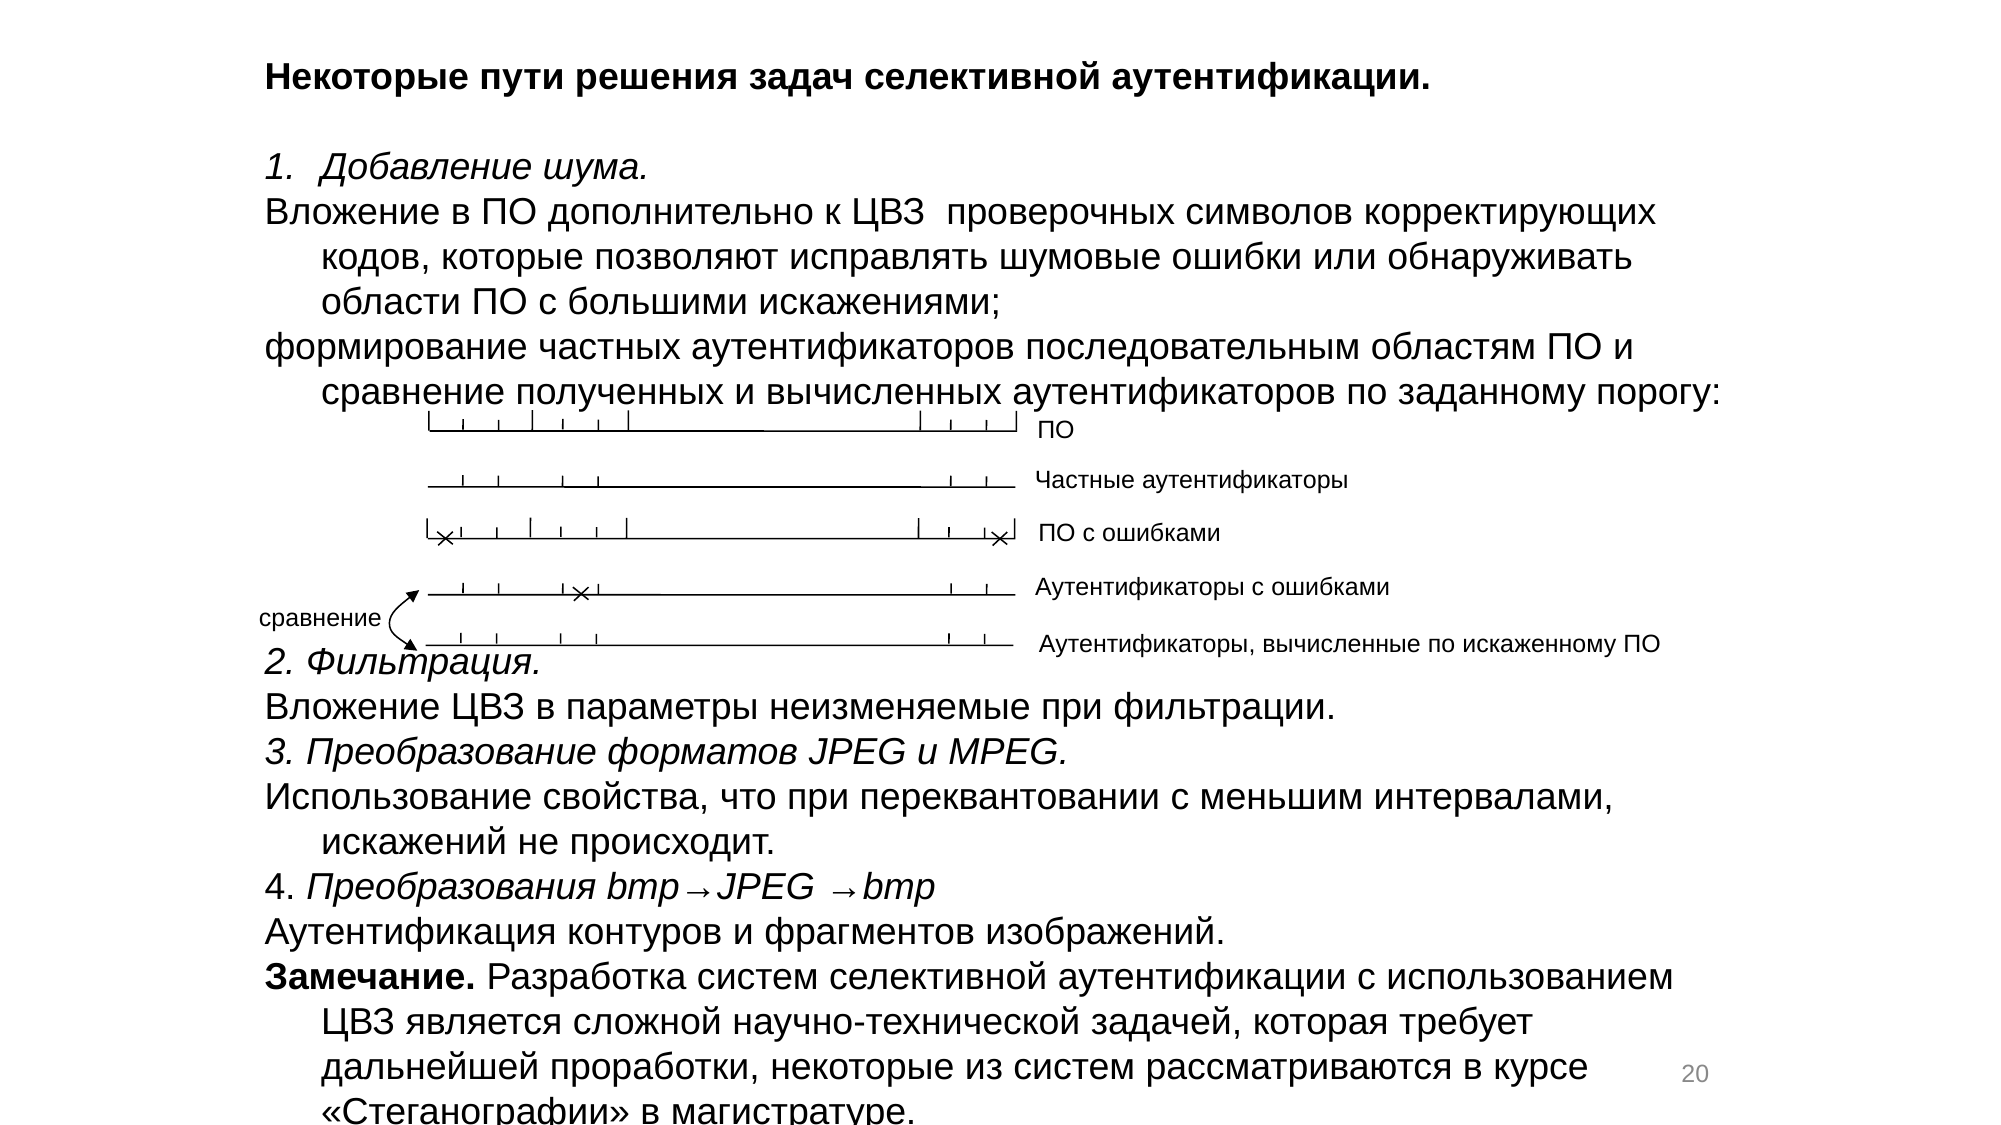

Некоторые пути решения задач селективной аутентификации.

Добавление шума.
Вложение в ПО дополнительно к ЦВЗ  проверочных символов корректирующих кодов, которые позволяют исправлять шумовые ошибки или обнаруживать области ПО с большими искажениями;
формирование частных аутентификаторов последовательным областям ПО и сравнение полученных и вычисленных аутентификаторов по заданному порогу:

2. Фильтрация.
Вложение ЦВЗ в параметры неизменяемые при фильтрации.
3. Преобразование форматов JPEG и MPEG.
Использование свойства, что при переквантовании с меньшим интервалами, искажений не происходит.
4. Преобразования bmp→JPEG →bmp
Аутентификация контуров и фрагментов изображений.
Замечание. Разработка систем селективной аутентификации с использованием ЦВЗ является сложной научно-технической задачей, которая требует дальнейшей проработки, некоторые из систем рассматриваются в курсе «Стеганографии» в магистратуре.
ПО

сравнение

Частные аутентификаторы
ПО с ошибками
Аутентификаторы с ошибками
Аутентификаторы, вычисленные по искаженному ПО
20